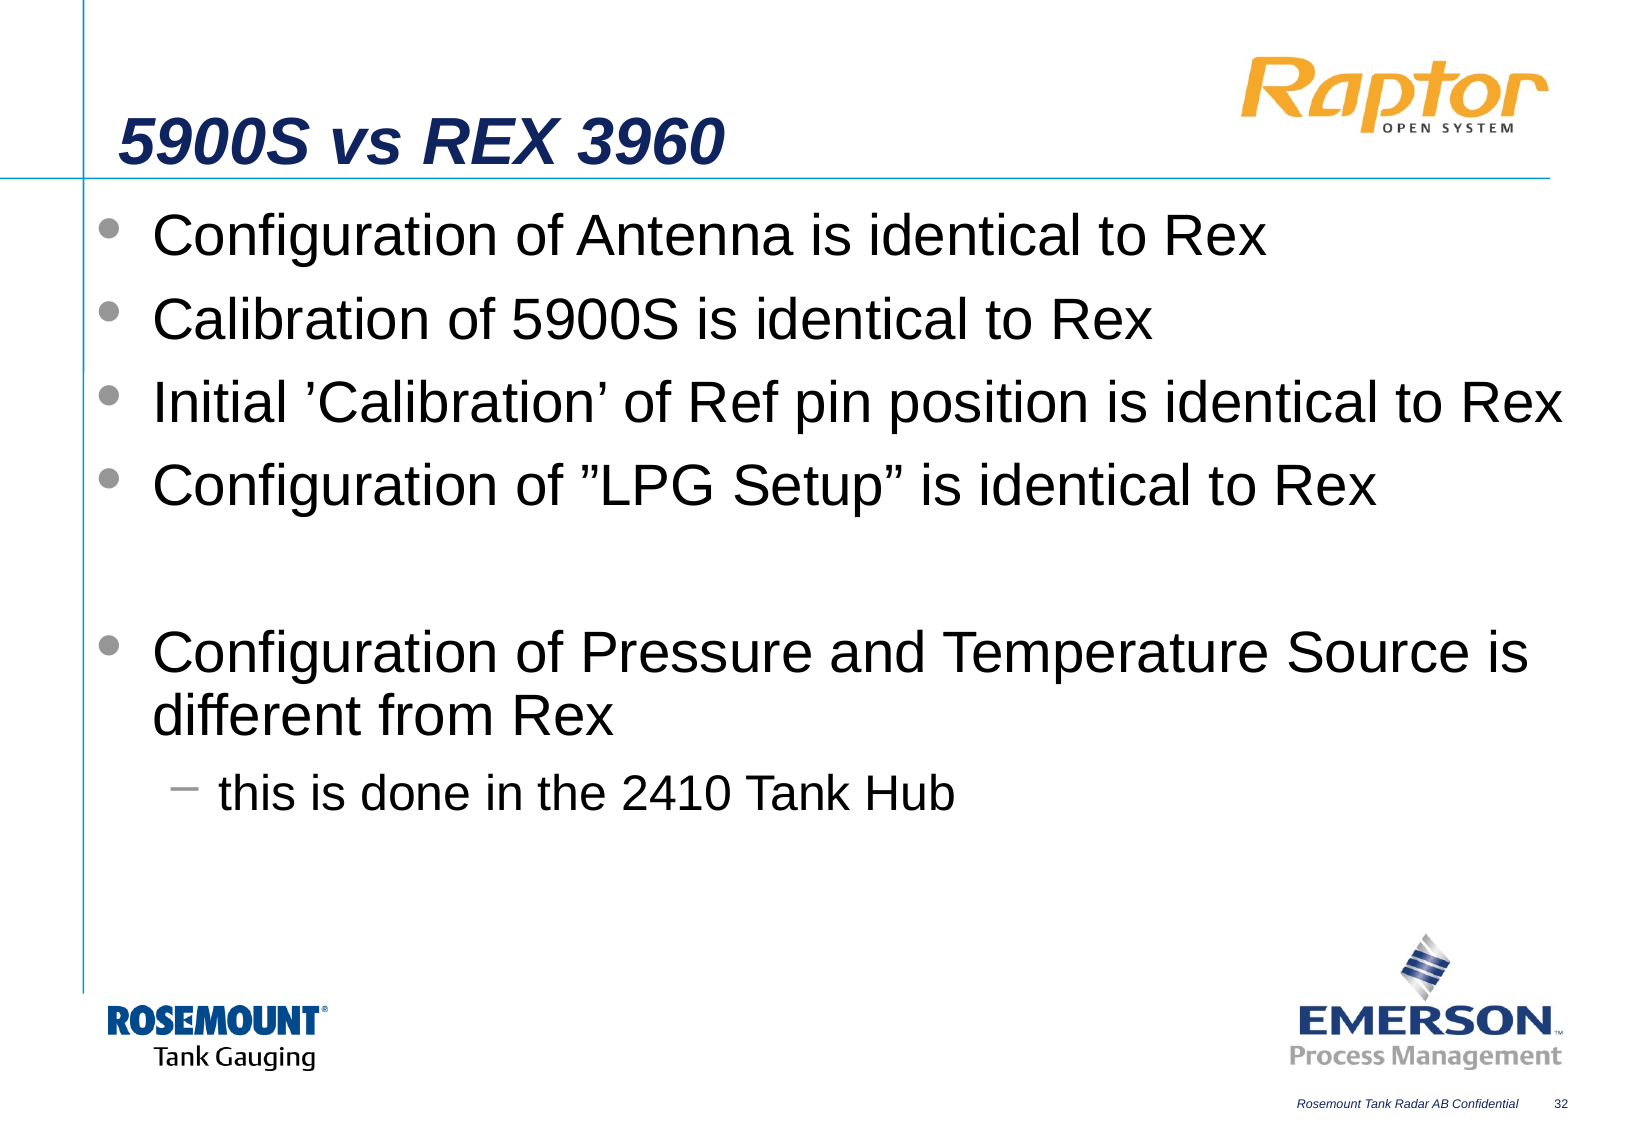

# 5900S vs REX 3960
Configuration of Antenna is identical to Rex
Calibration of 5900S is identical to Rex
Initial ’Calibration’ of Ref pin position is identical to Rex
Configuration of ”LPG Setup” is identical to Rex

Configuration of Pressure and Temperature Source is different from Rex
this is done in the 2410 Tank Hub
32